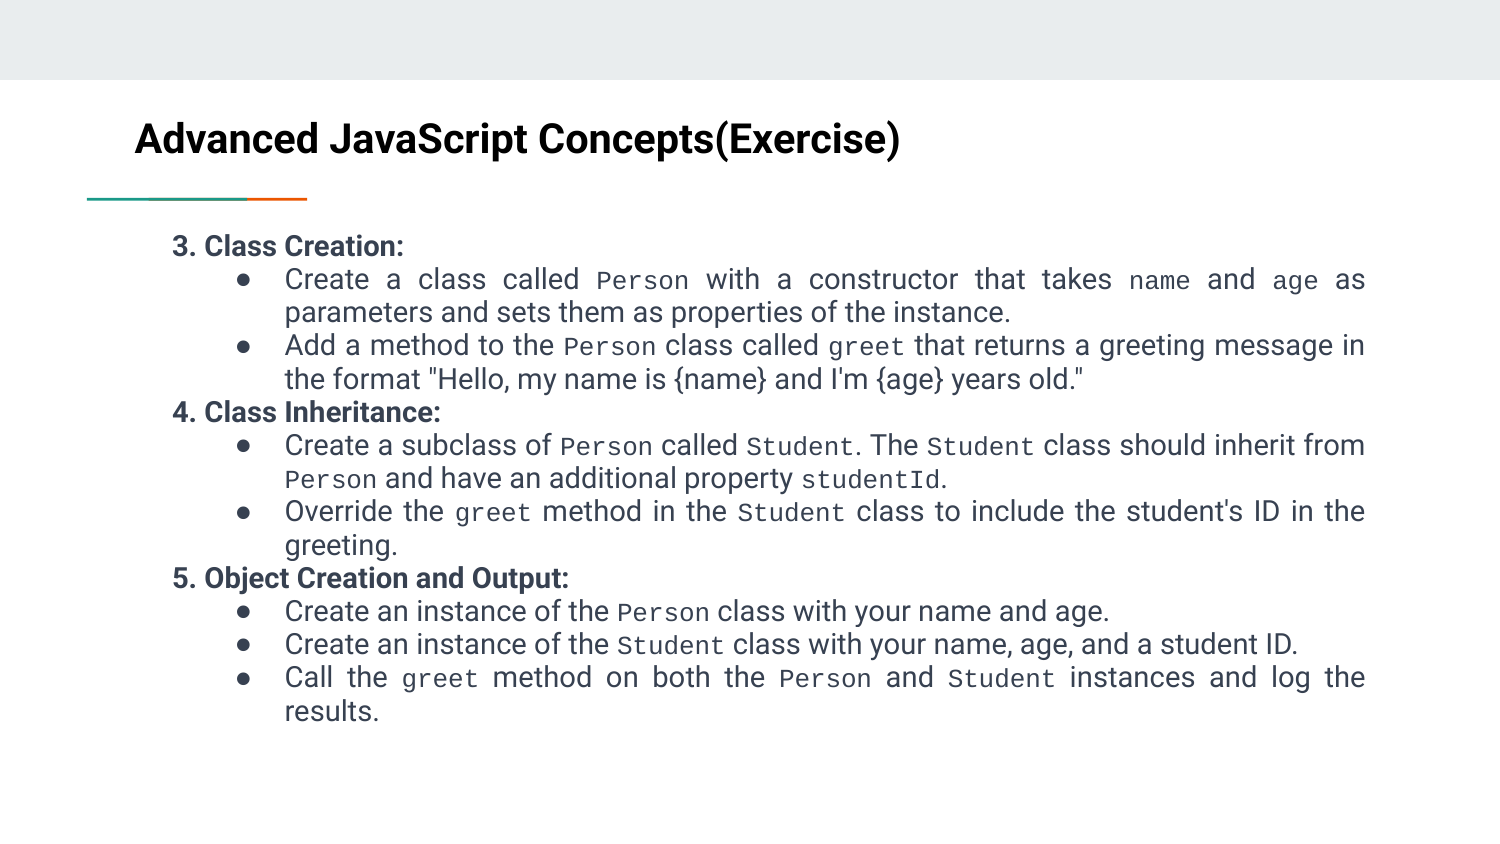

# Advanced JavaScript Concepts(Exercise)

3. Class Creation:
Create a class called Person with a constructor that takes name and age as parameters and sets them as properties of the instance.
Add a method to the Person class called greet that returns a greeting message in the format "Hello, my name is {name} and I'm {age} years old."
4. Class Inheritance:
Create a subclass of Person called Student. The Student class should inherit from Person and have an additional property studentId.
Override the greet method in the Student class to include the student's ID in the greeting.
5. Object Creation and Output:
Create an instance of the Person class with your name and age.
Create an instance of the Student class with your name, age, and a student ID.
Call the greet method on both the Person and Student instances and log the results.